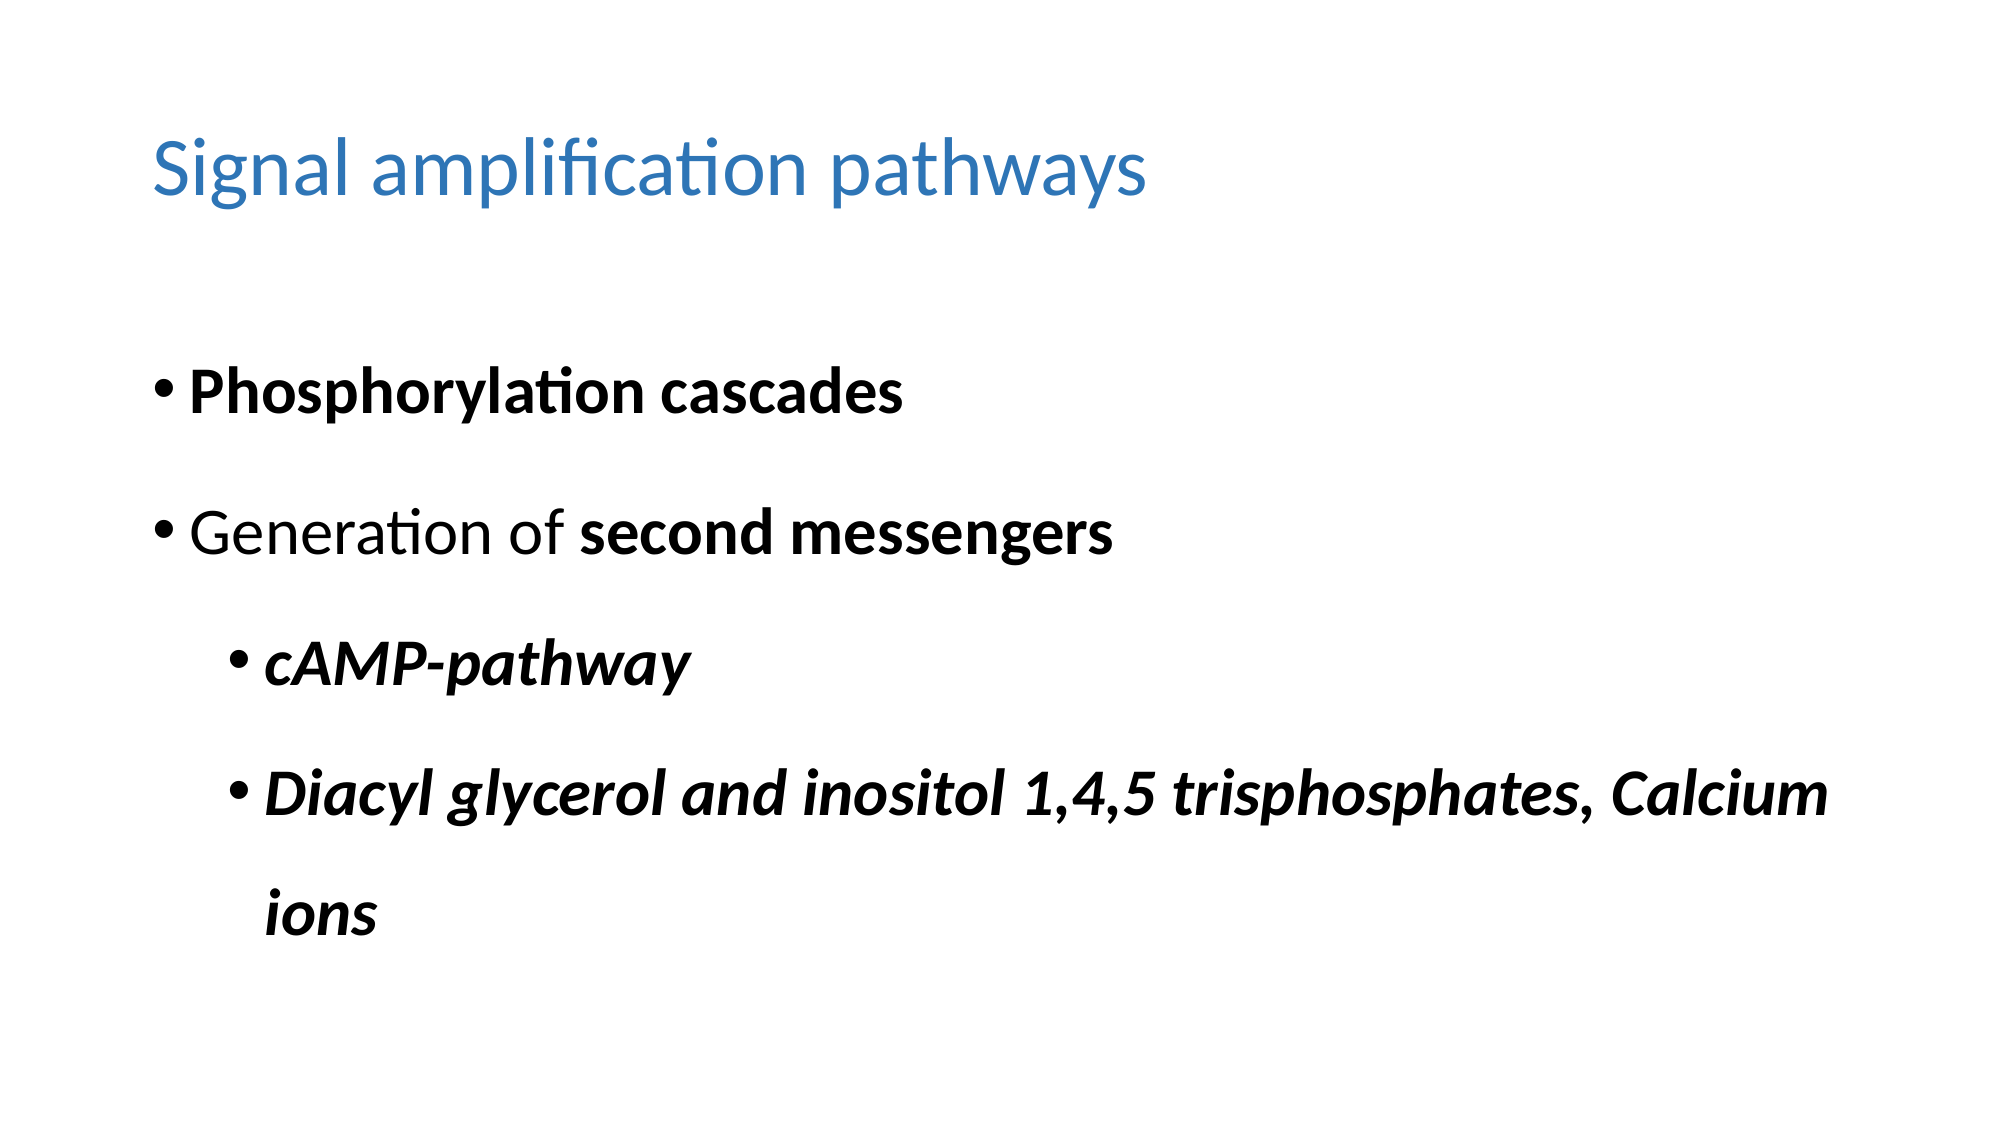

# Signal amplification pathways
Phosphorylation cascades
Generation of second messengers
cAMP-pathway
Diacyl glycerol and inositol 1,4,5 trisphosphates, Calcium ions